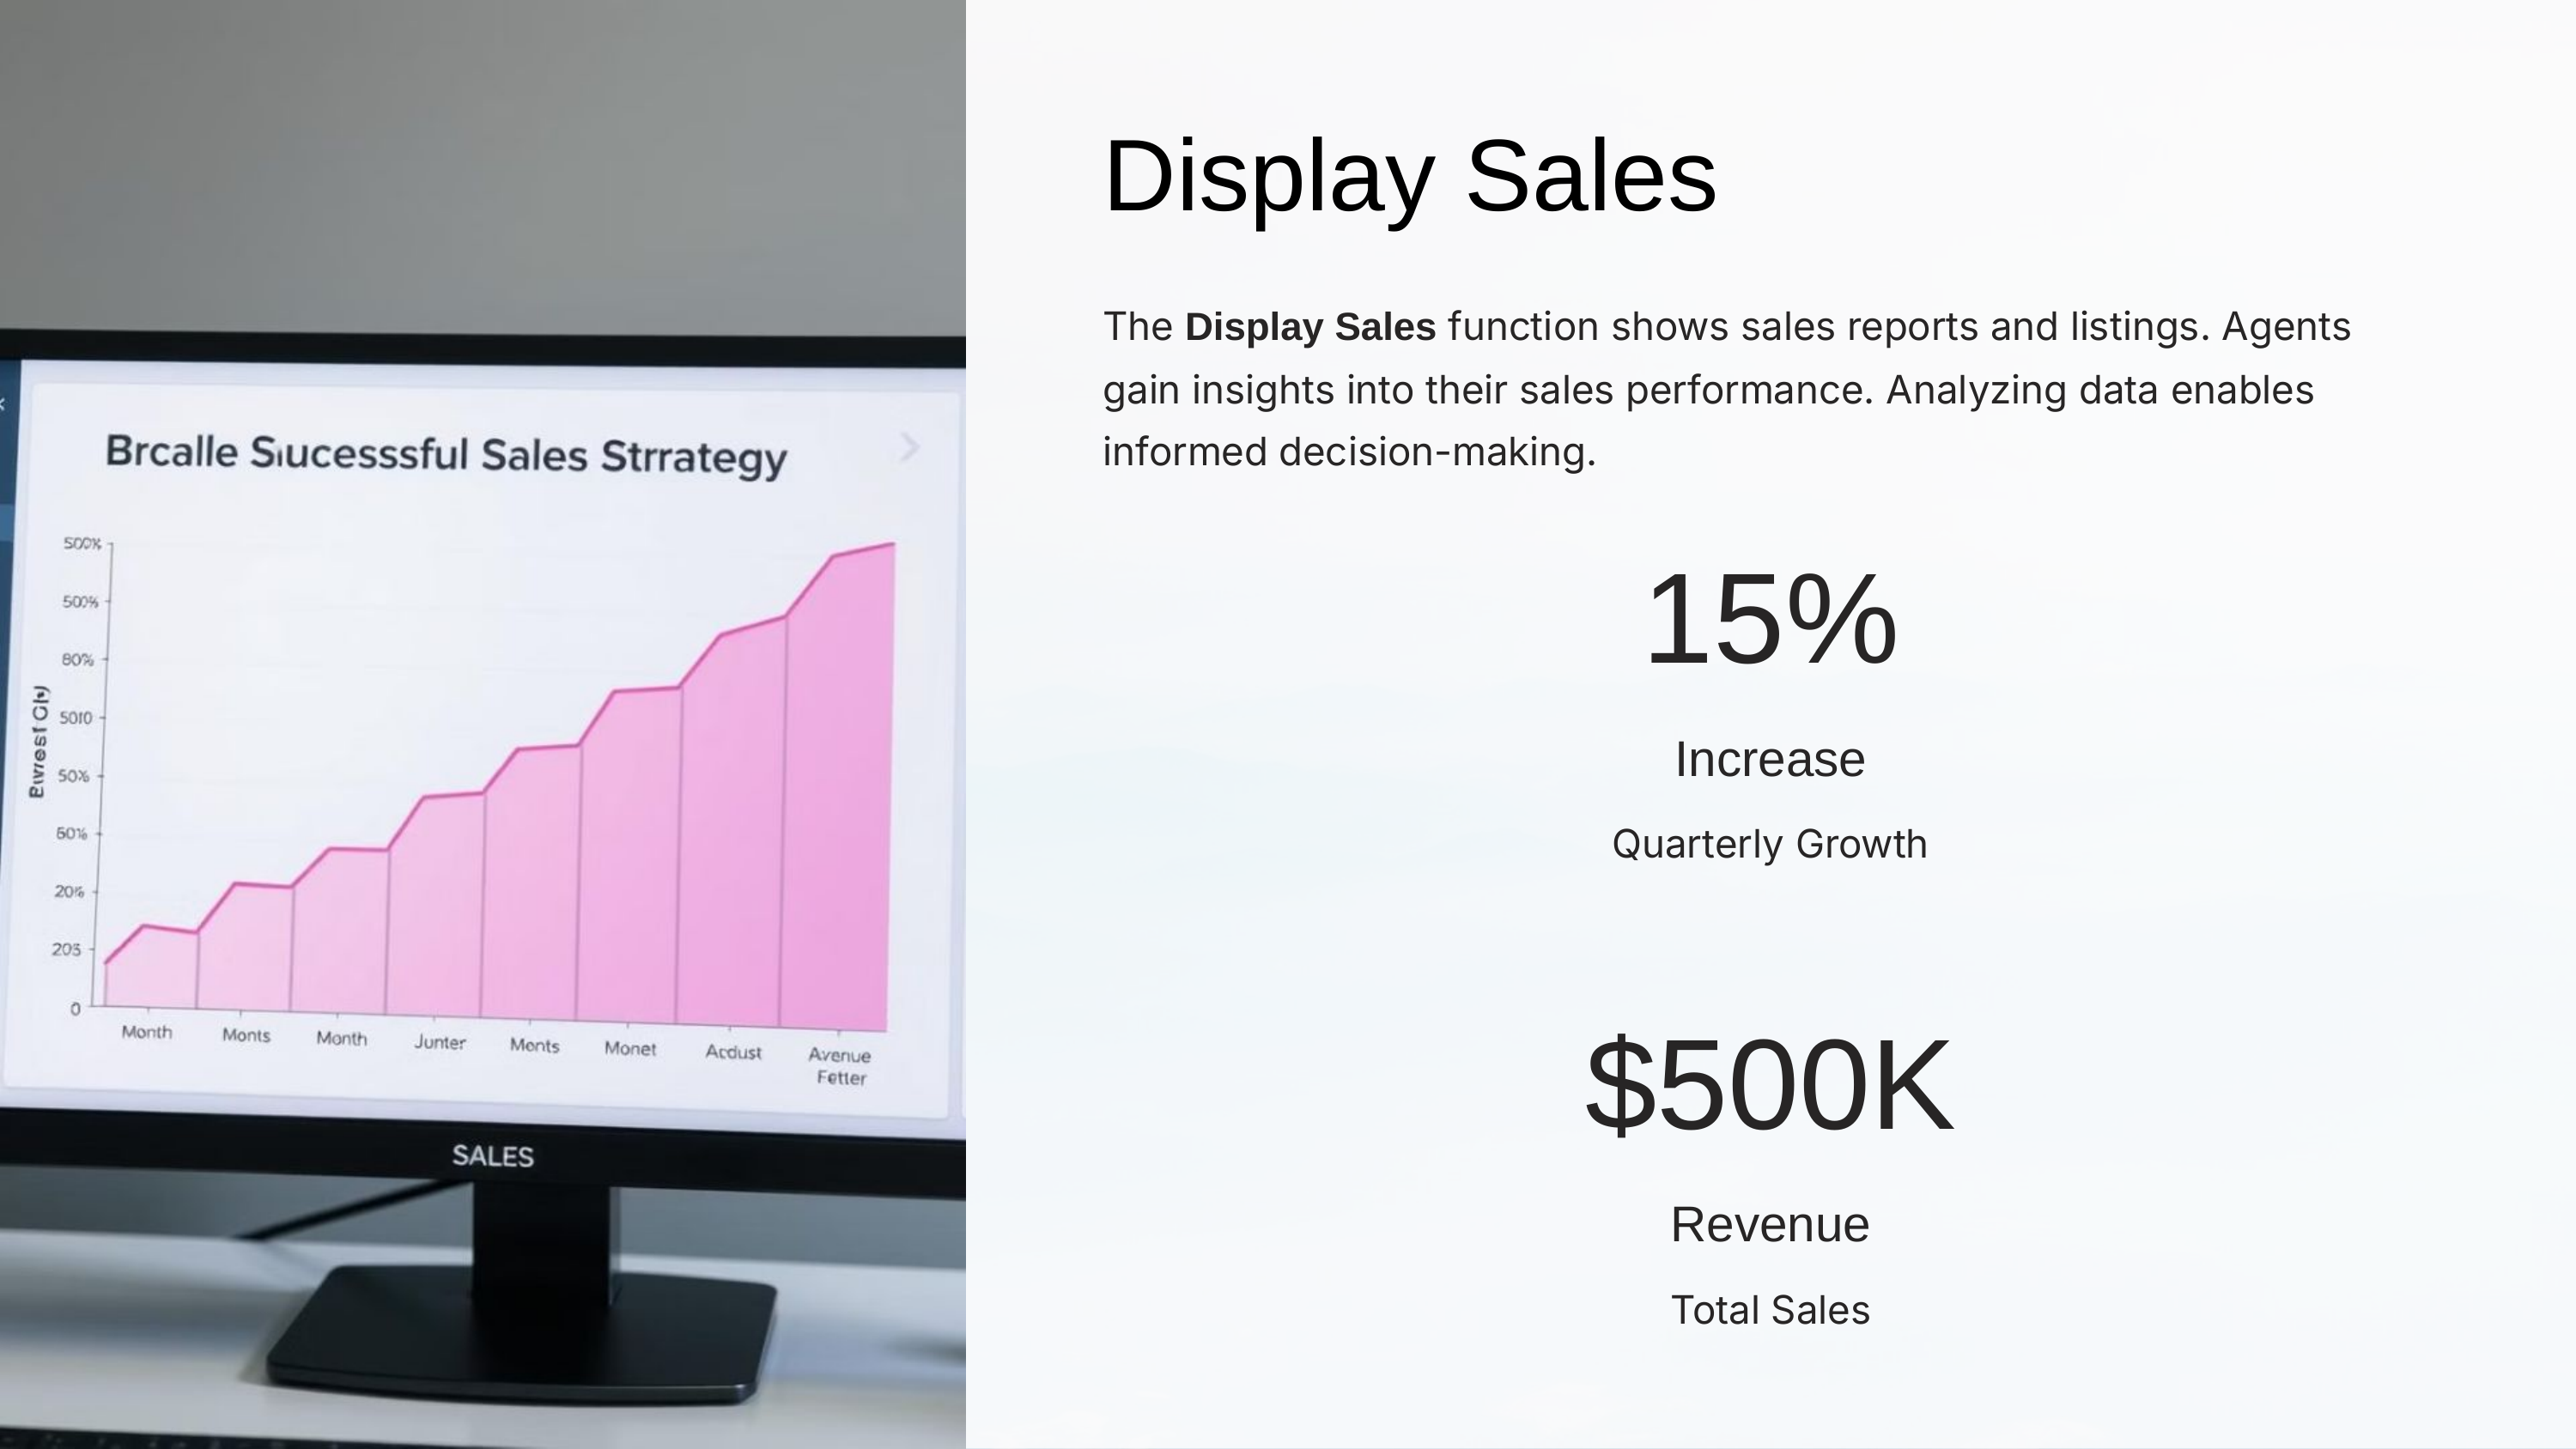

Display Sales

The Display Sales function shows sales reports and listings. Agents gain insights into their sales performance. Analyzing data enables informed decision-making.

15%

Increase

Quarterly Growth

$500K

Revenue

Total Sales